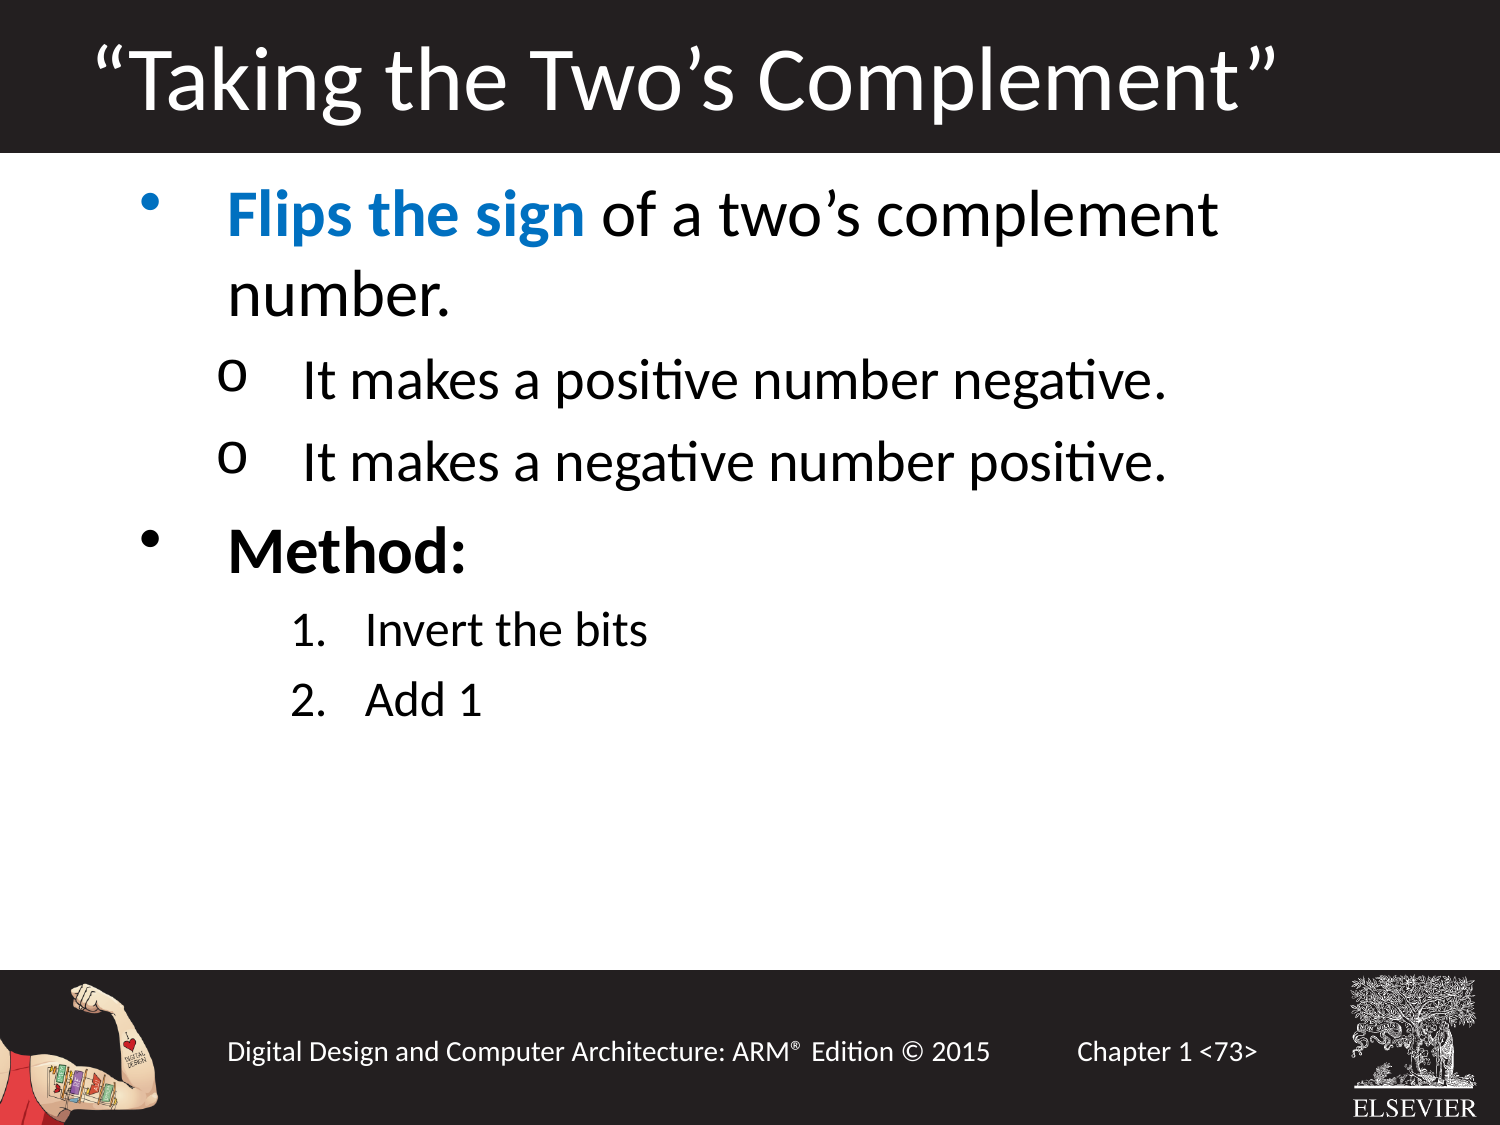

“Taking the Two’s Complement”
Flips the sign of a two’s complement number.
It makes a positive number negative.
It makes a negative number positive.
Method:
Invert the bits
Add 1